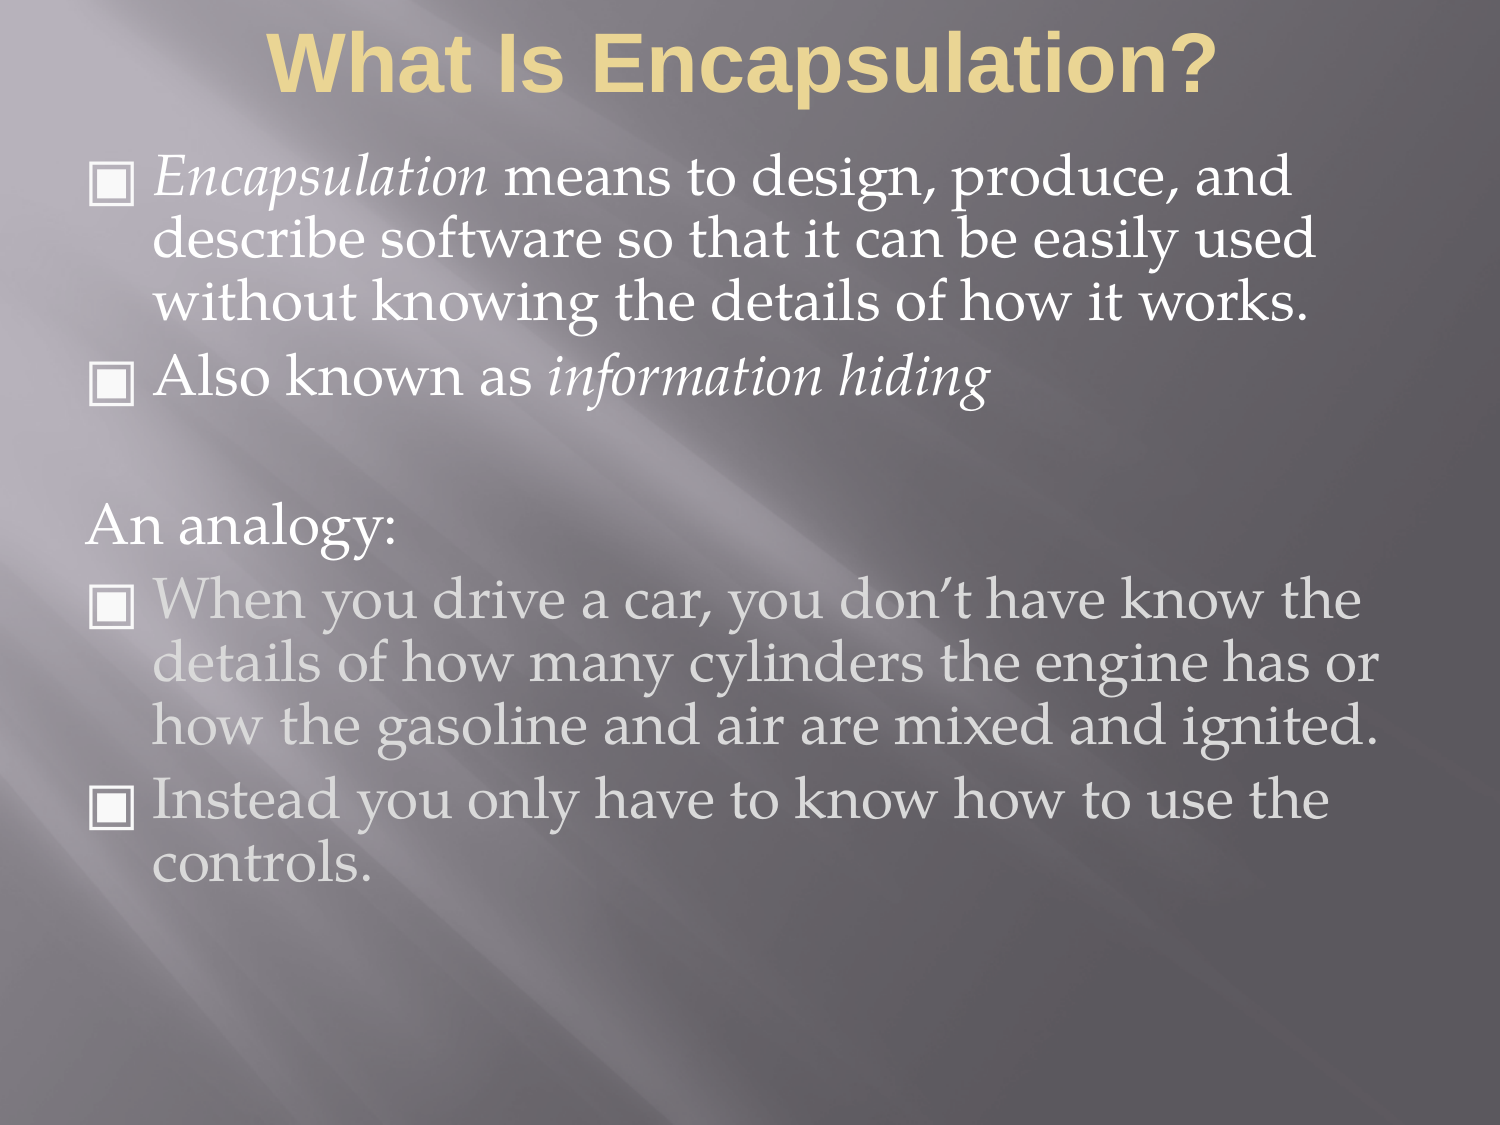

# What Is Encapsulation?
Encapsulation means to design, produce, and describe software so that it can be easily used without knowing the details of how it works.
Also known as information hiding

An analogy:
When you drive a car, you don’t have know the details of how many cylinders the engine has or how the gasoline and air are mixed and ignited.
Instead you only have to know how to use the controls.